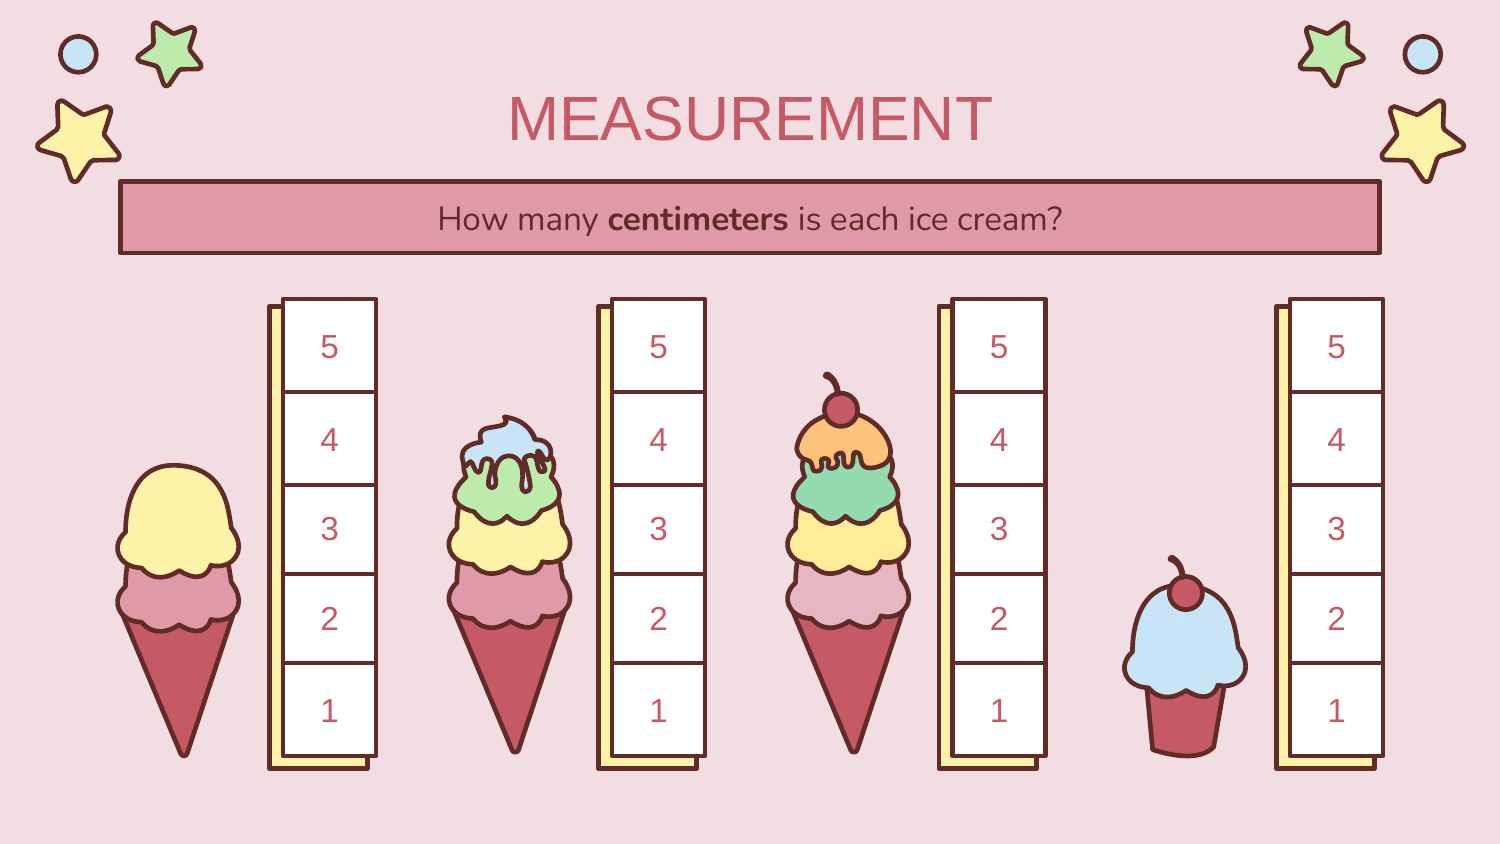

# MEASUREMENT
How many centimeters is each ice cream?
5
5
5
5

4
4
4
4

3
3
3
3

2
2
2
2

1
1
1
1